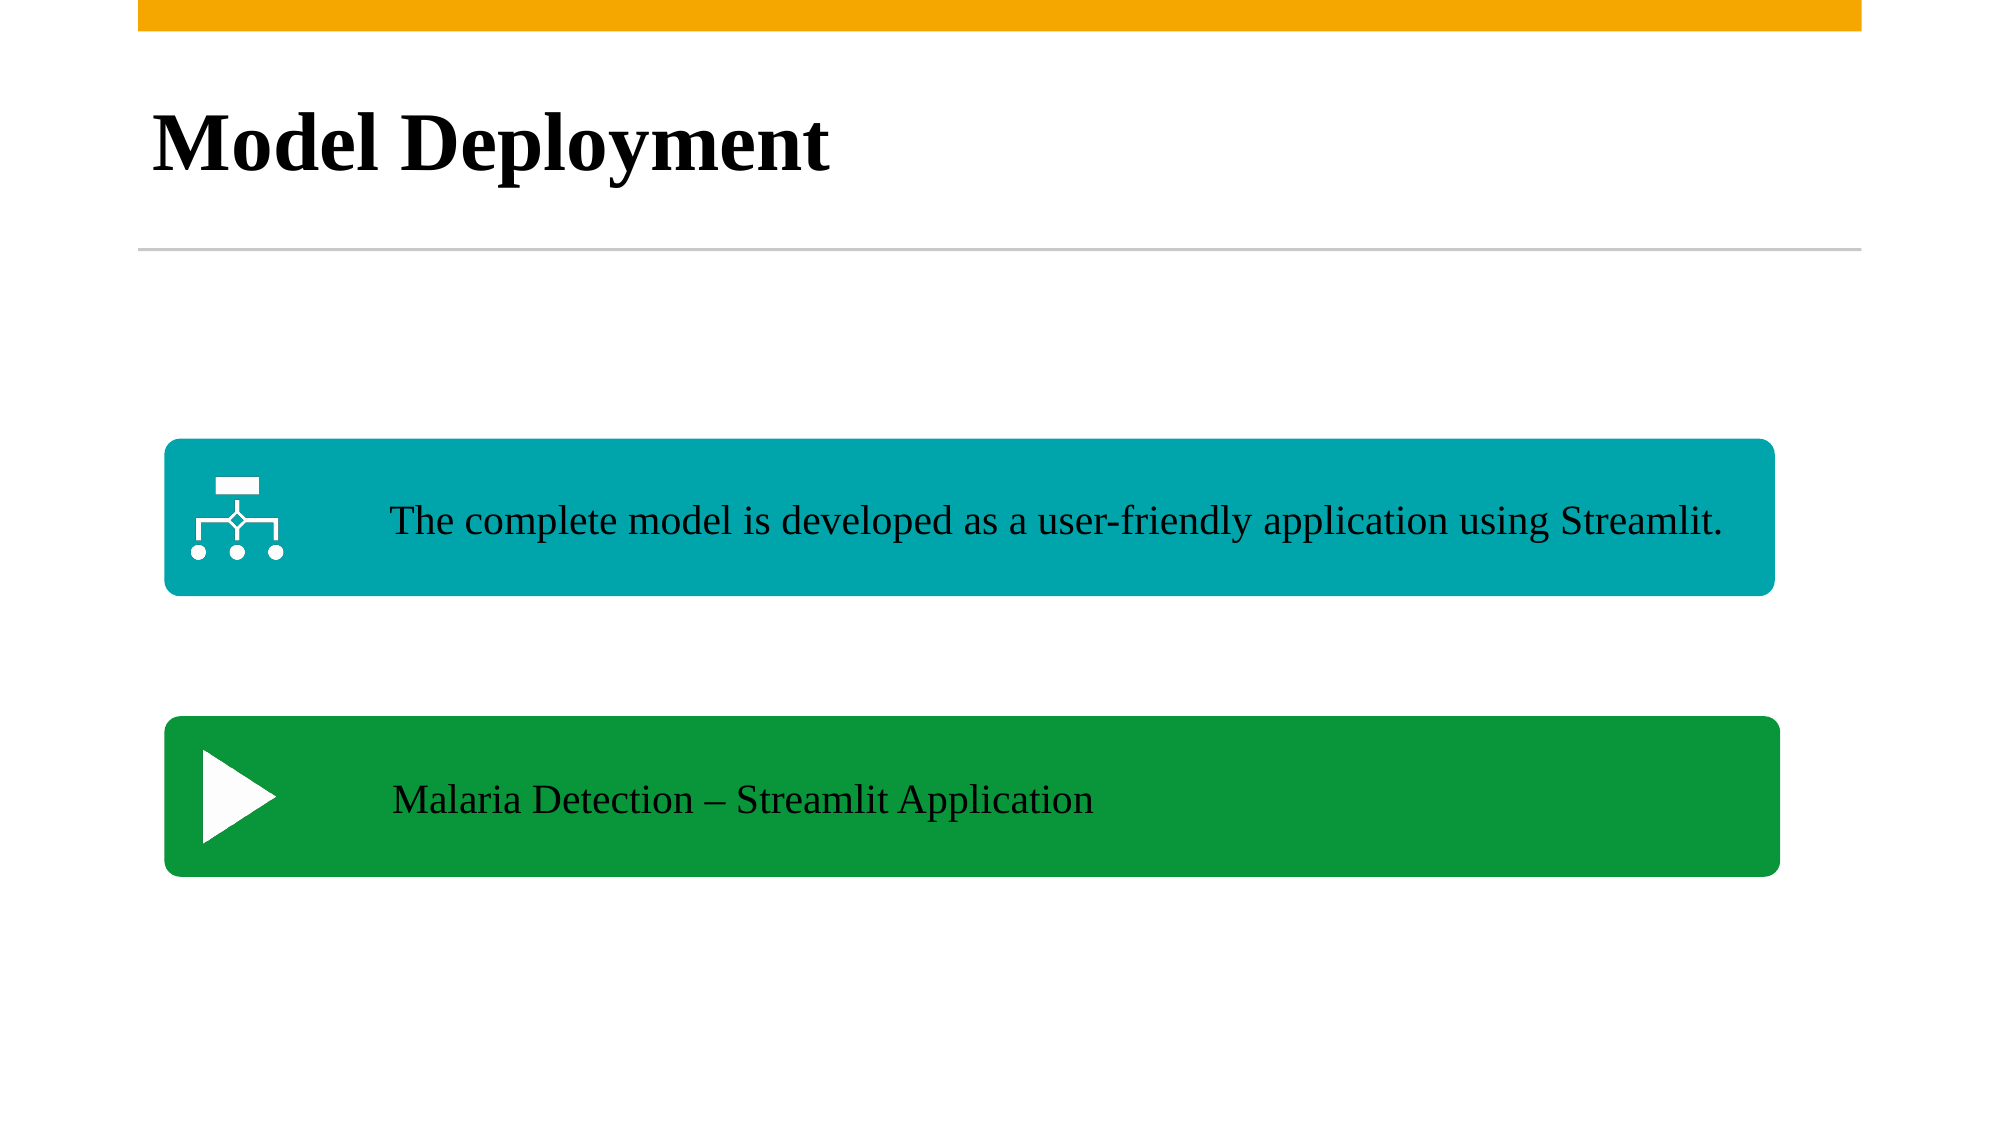

# Model Deployment

The complete model is developed as a user-friendly application using Streamlit.
Malaria Detection – Streamlit Application